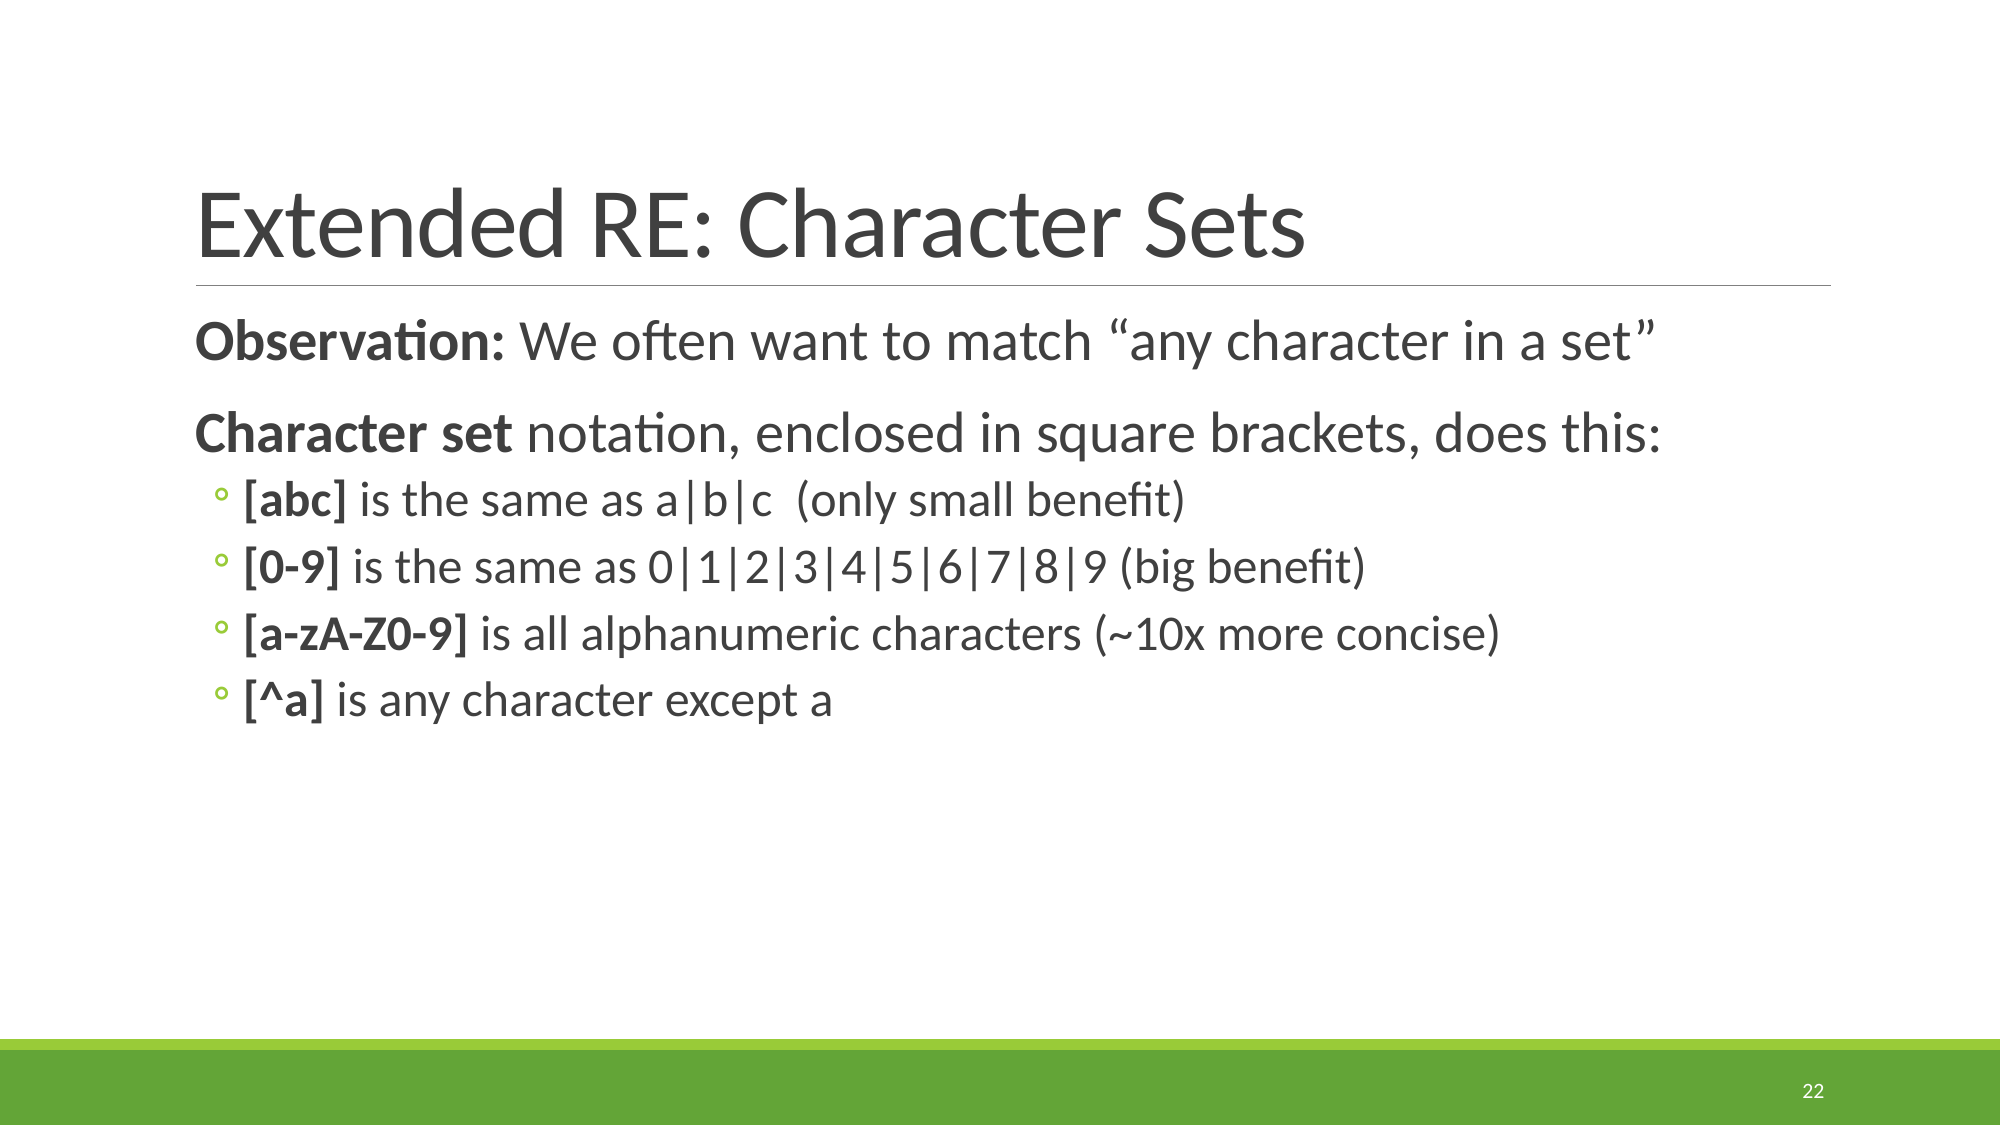

# Extended RE: Character Sets
Observation: We often want to match “any character in a set”
Character set notation, enclosed in square brackets, does this:
[abc] is the same as a|b|c  (only small benefit)
[0-9] is the same as 0|1|2|3|4|5|6|7|8|9 (big benefit)
[a-zA-Z0-9] is all alphanumeric characters (~10x more concise)
[^a] is any character except a
22